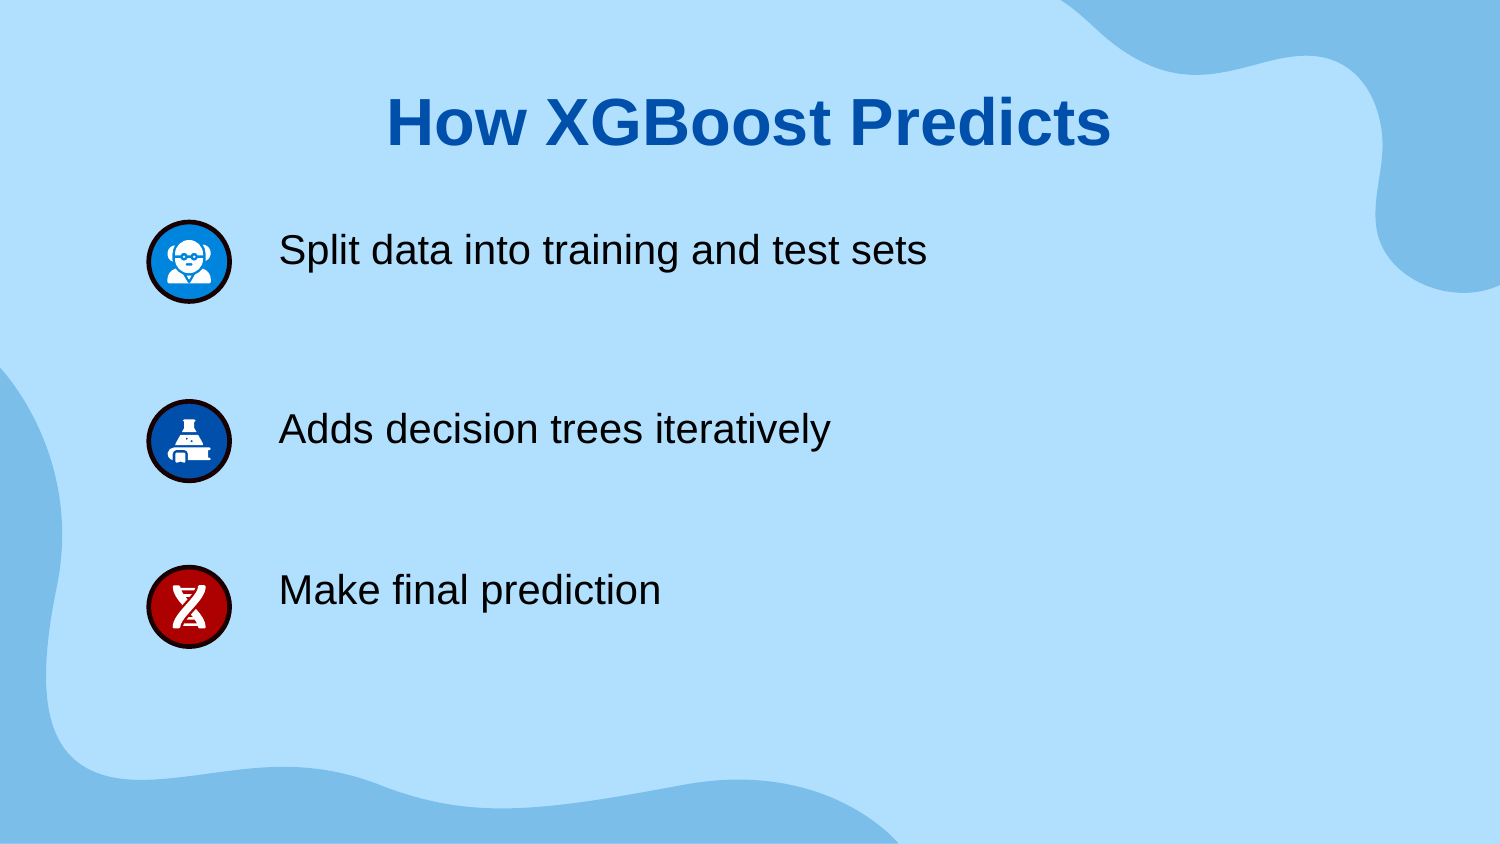

# How XGBoost Predicts
Split data into training and test sets

Adds decision trees iteratively

Make final prediction